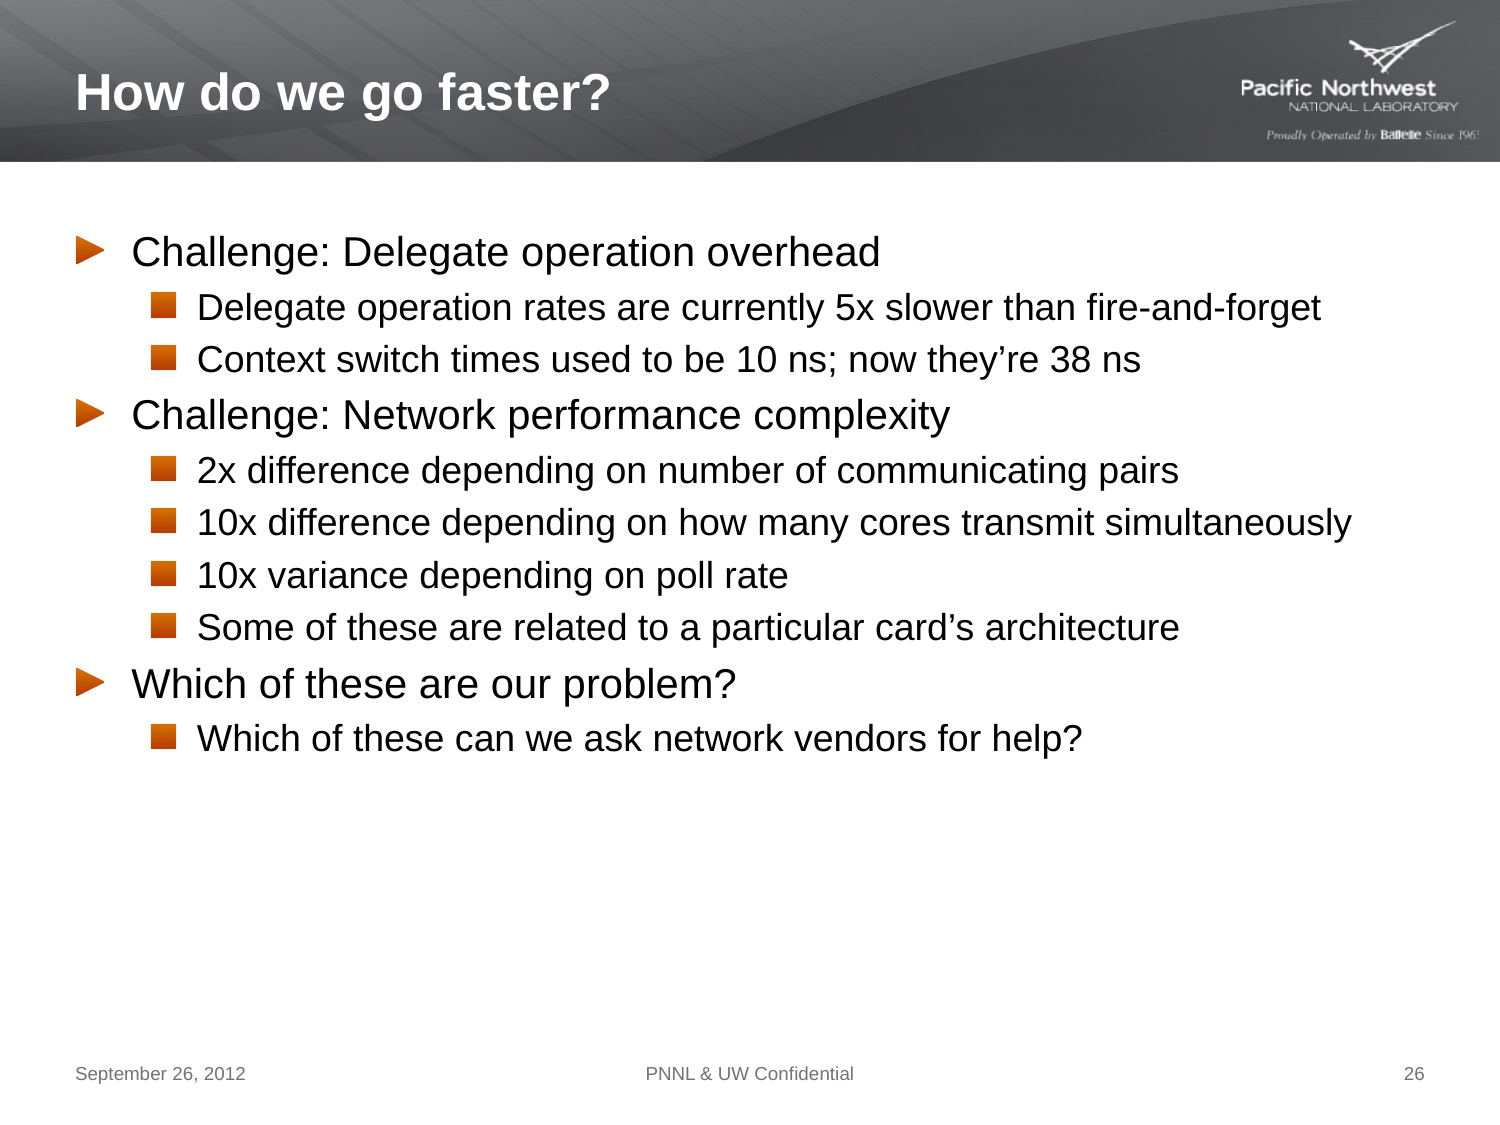

# How do we go faster?
Challenge: Delegate operation overhead
Delegate operation rates are currently 5x slower than fire-and-forget
Context switch times used to be 10 ns; now they’re 38 ns
Challenge: Network performance complexity
2x difference depending on number of communicating pairs
10x difference depending on how many cores transmit simultaneously
10x variance depending on poll rate
Some of these are related to a particular card’s architecture
Which of these are our problem?
Which of these can we ask network vendors for help?
September 26, 2012
PNNL & UW Confidential
26